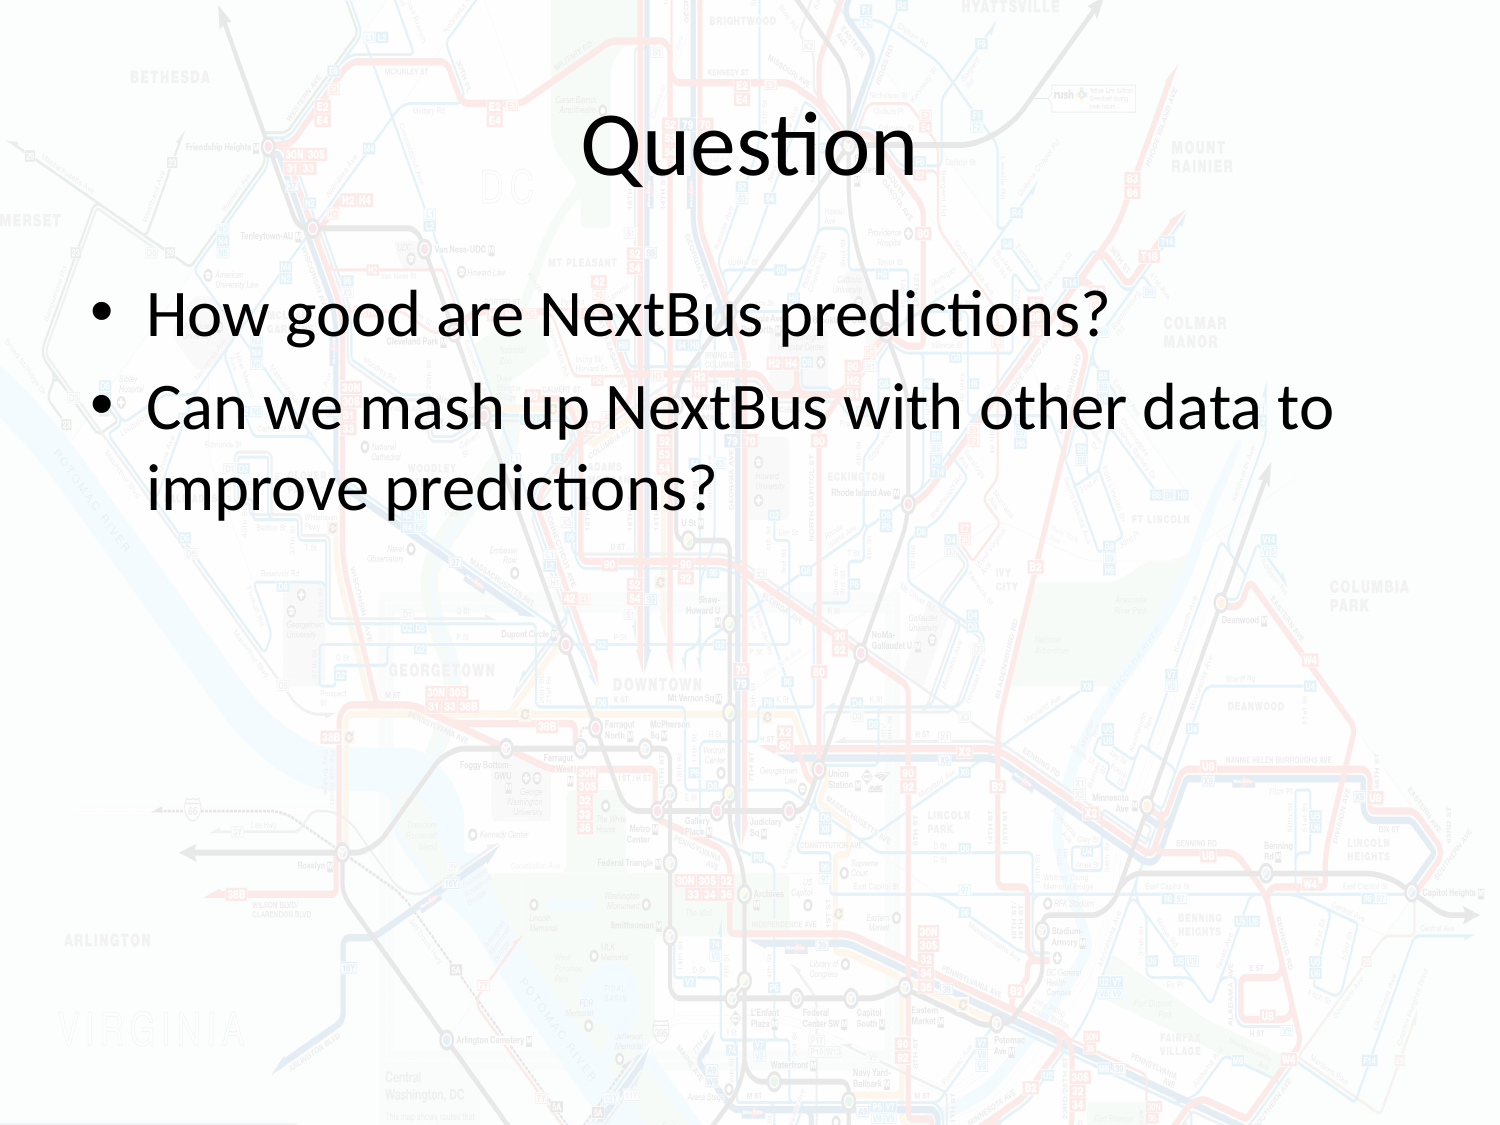

# Question
How good are NextBus predictions?
Can we mash up NextBus with other data to improve predictions?